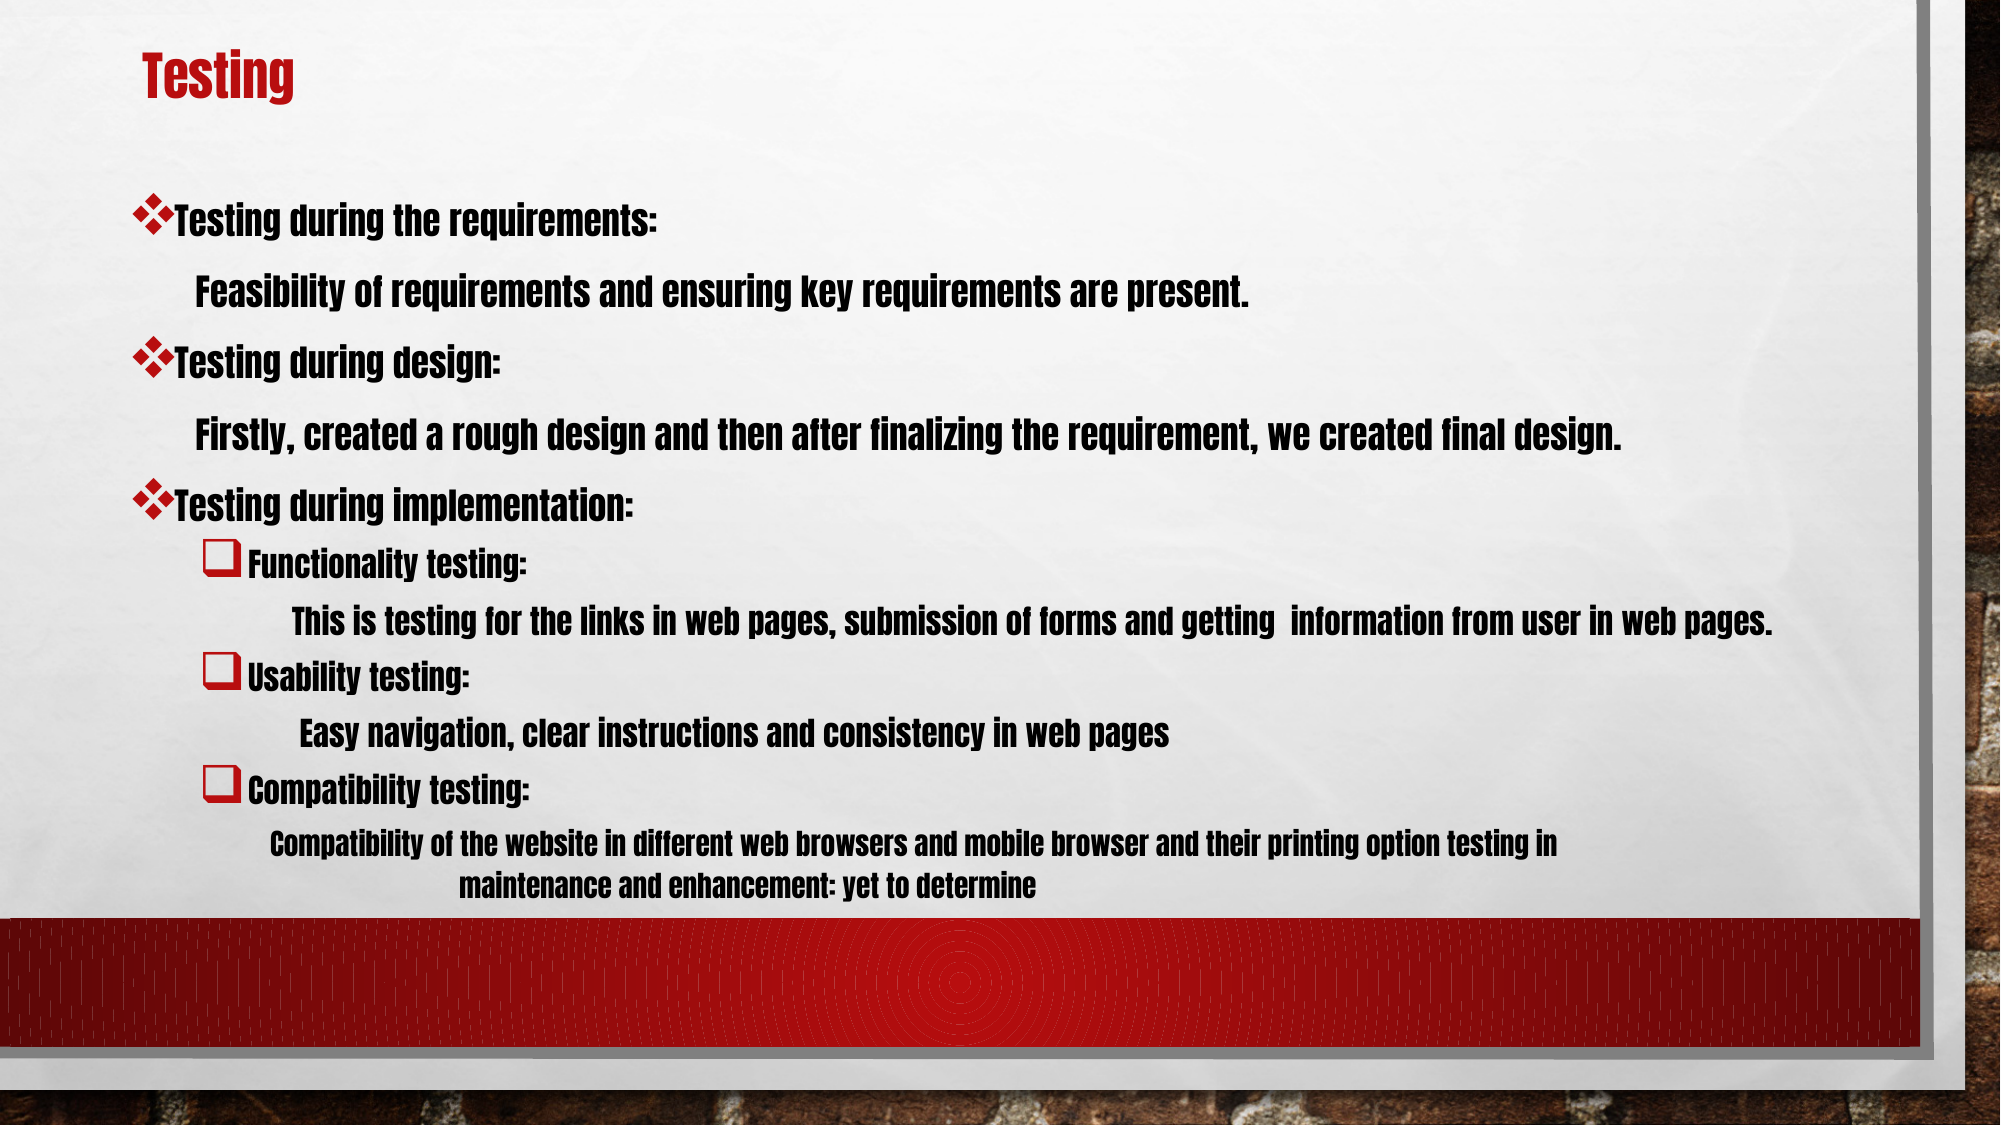

# Testing
Testing during the requirements:
        Feasibility of requirements and ensuring key requirements are present.
Testing during design:
        Firstly, created a rough design and then after finalizing the requirement, we created final design.
Testing during implementation:
 Functionality testing:
            This is testing for the links in web pages, submission of forms and getting  information from user in web pages.
 Usability testing:
             Easy navigation, clear instructions and consistency in web pages
 Compatibility testing:
Compatibility of the website in different web browsers and mobile browser and their printing option testing in                                                                 maintenance and enhancement: yet to determine